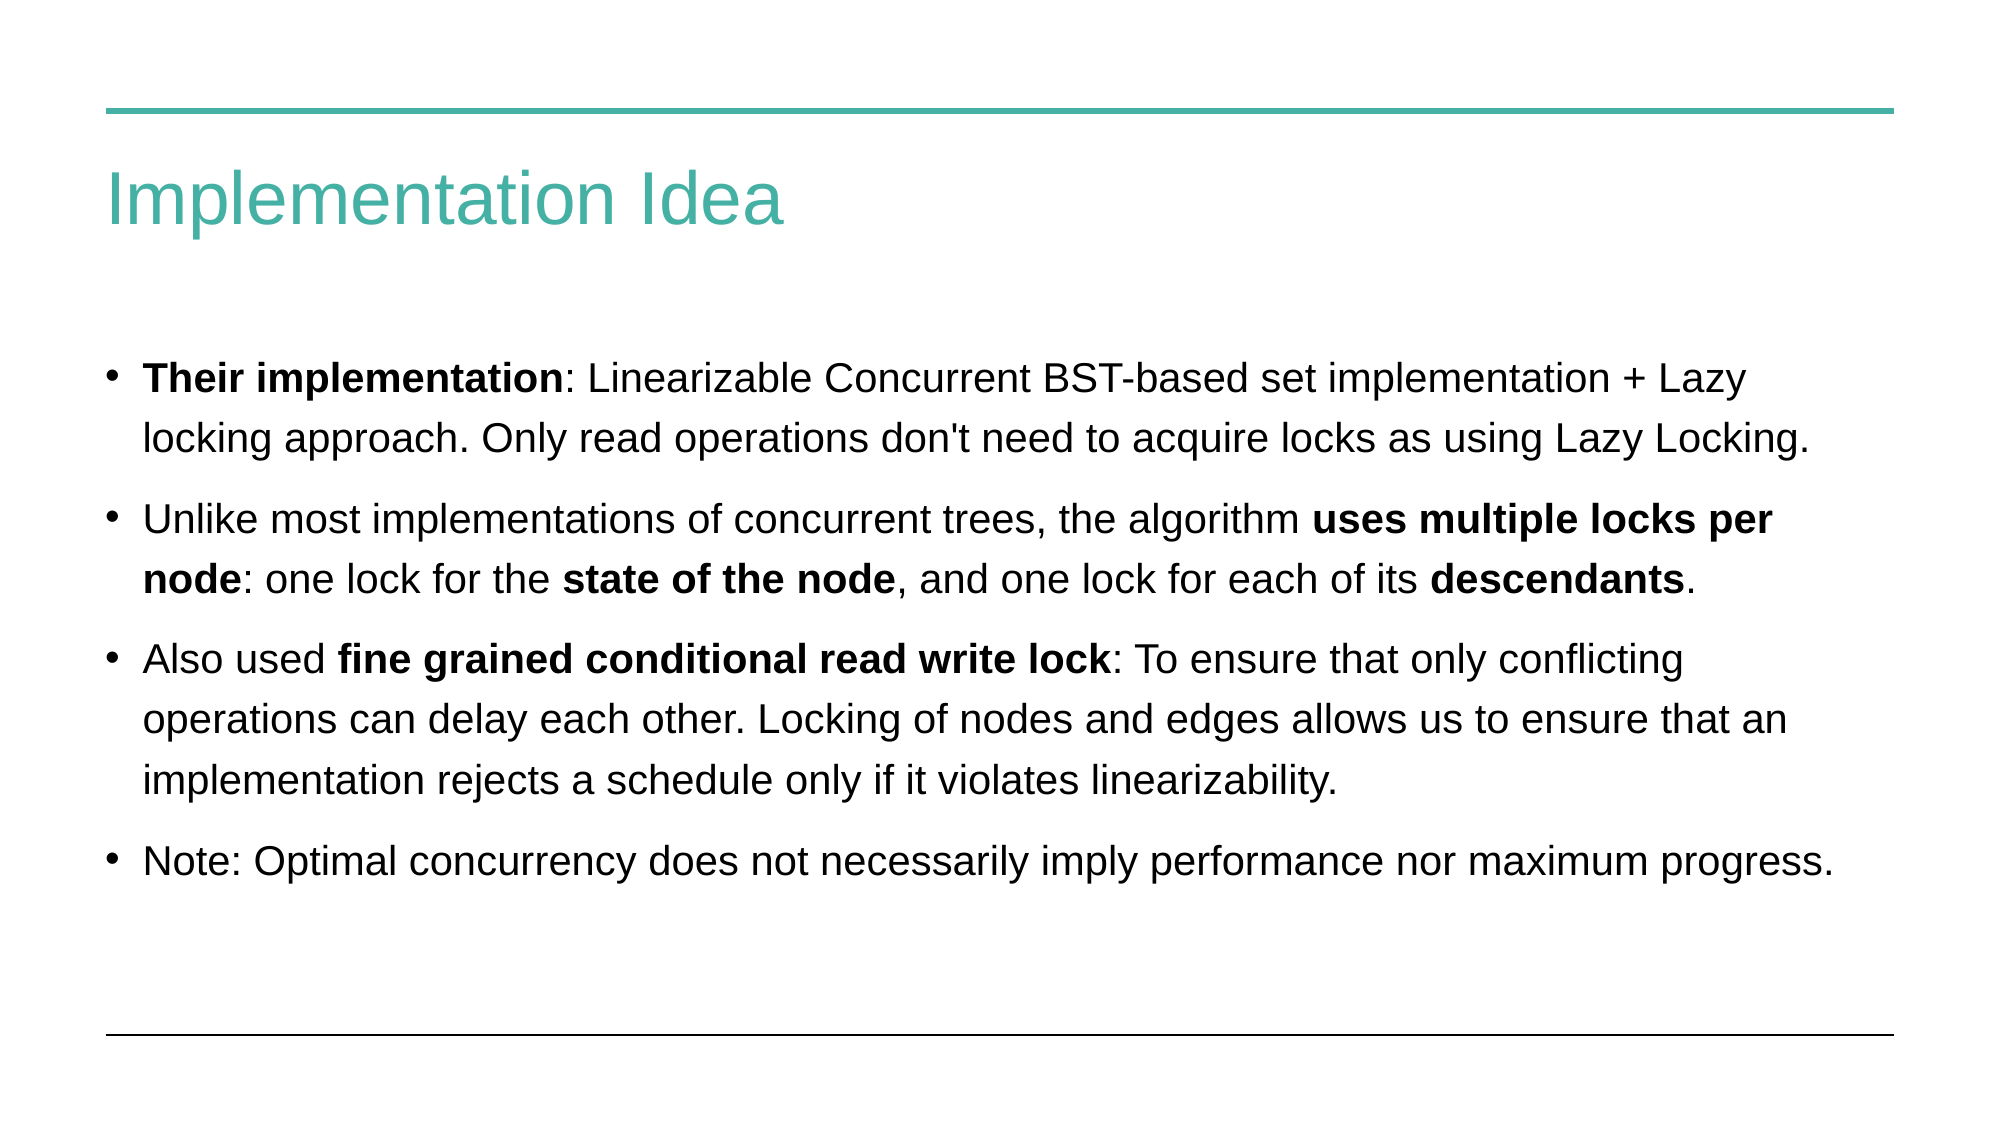

# Implementation Idea
Their implementation: Linearizable Concurrent BST-based set implementation + Lazy locking approach. Only read operations don't need to acquire locks as using Lazy Locking.
Unlike most implementations of concurrent trees, the algorithm uses multiple locks per node: one lock for the state of the node, and one lock for each of its descendants.
Also used fine grained conditional read write lock: To ensure that only conflicting operations can delay each other. Locking of nodes and edges allows us to ensure that an implementation rejects a schedule only if it violates linearizability.
Note: Optimal concurrency does not necessarily imply performance nor maximum progress.